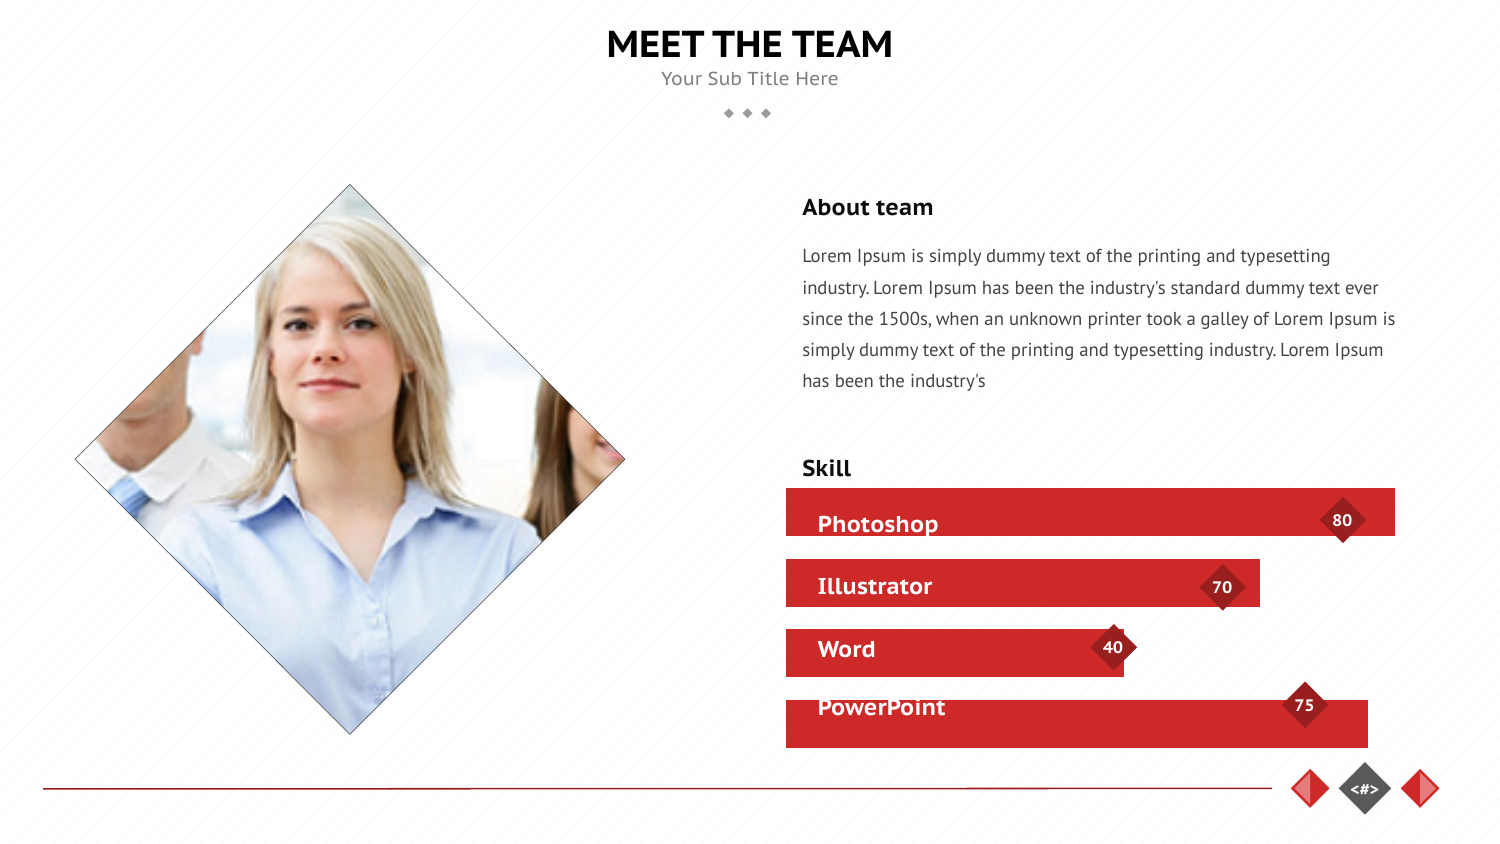

# MEET THE TEAM

About team
Lorem Ipsum is simply dummy text of the printing and typesetting industry. Lorem Ipsum has been the industry's standard dummy text ever since the 1500s, when an unknown printer took a galley of Lorem Ipsum is simply dummy text of the printing and typesetting industry. Lorem Ipsum has been the industry's
Skill

### Chart

| Category | Series 1 | Column1 | Column2 |
|---|---|---|---|
| Category 1 | 4.3 | None | None |
| Category 2 | 2.5 | None | None |
| Category 3 | 3.5 | None | None |
| Category 4 | 4.5 | None | None |
Photoshop
80

Illustrator
70

Word
40

PowerPoint
75

11